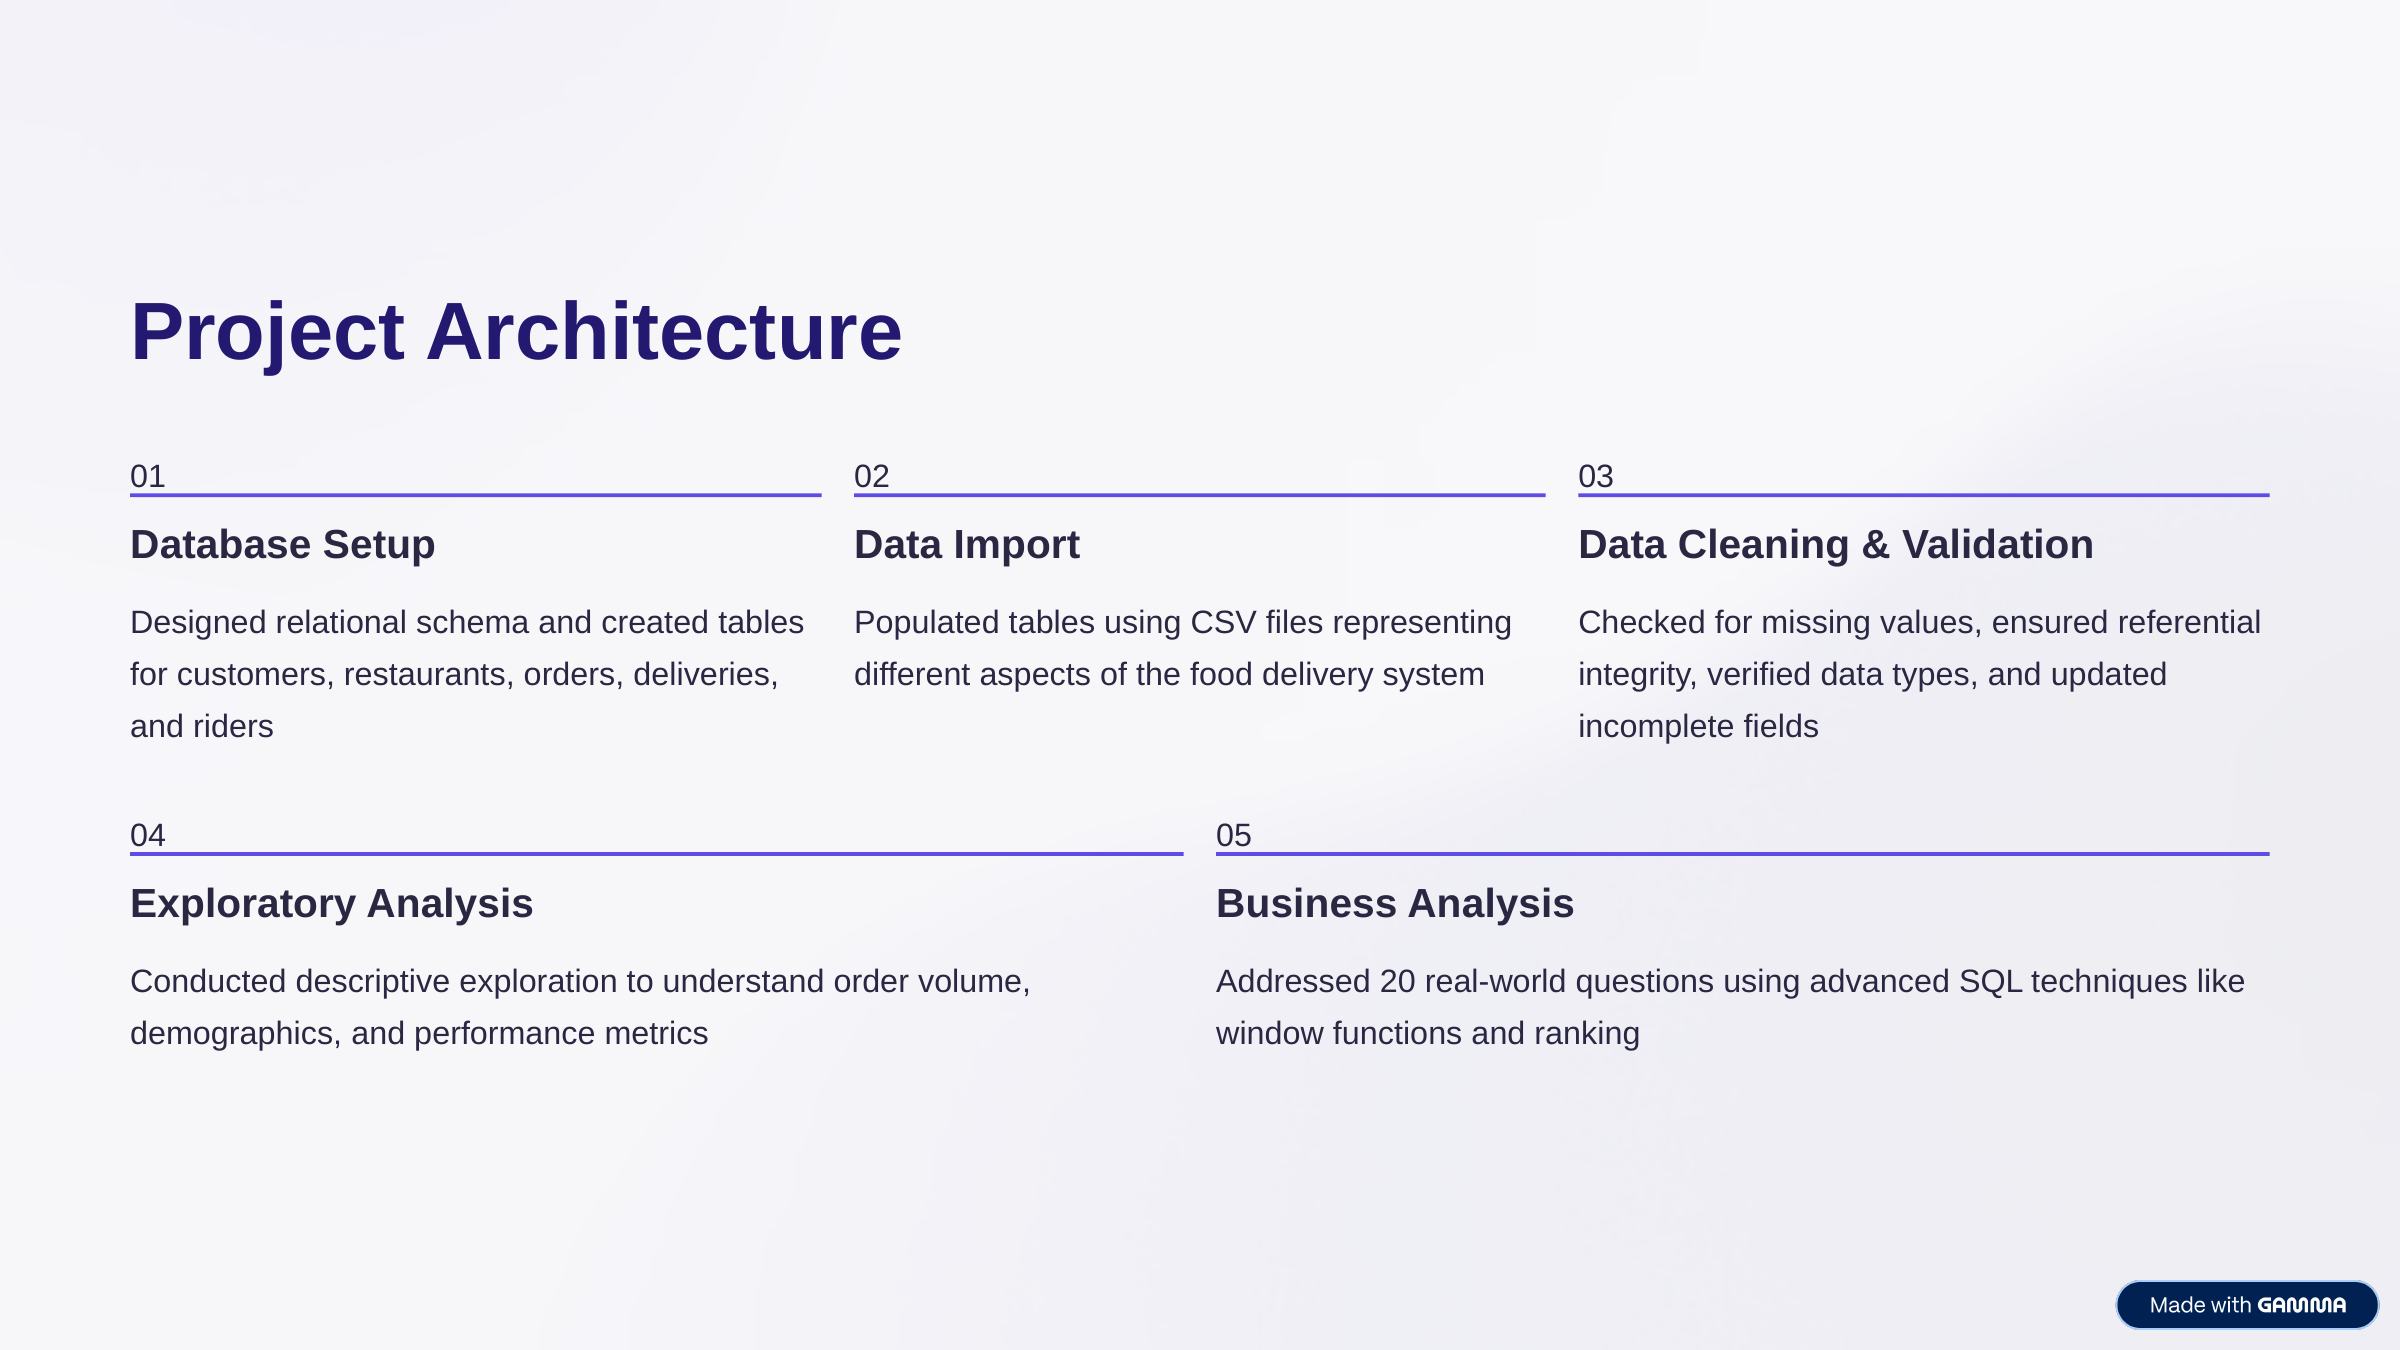

Project Architecture
01
02
03

Database Setup
Data Import
Data Cleaning & Validation
Designed relational schema and created tables for customers, restaurants, orders, deliveries, and riders
Populated tables using CSV files representing different aspects of the food delivery system
Checked for missing values, ensured referential integrity, verified data types, and updated incomplete fields
04
05

Exploratory Analysis
Business Analysis
Conducted descriptive exploration to understand order volume, demographics, and performance metrics
Addressed 20 real-world questions using advanced SQL techniques like window functions and ranking